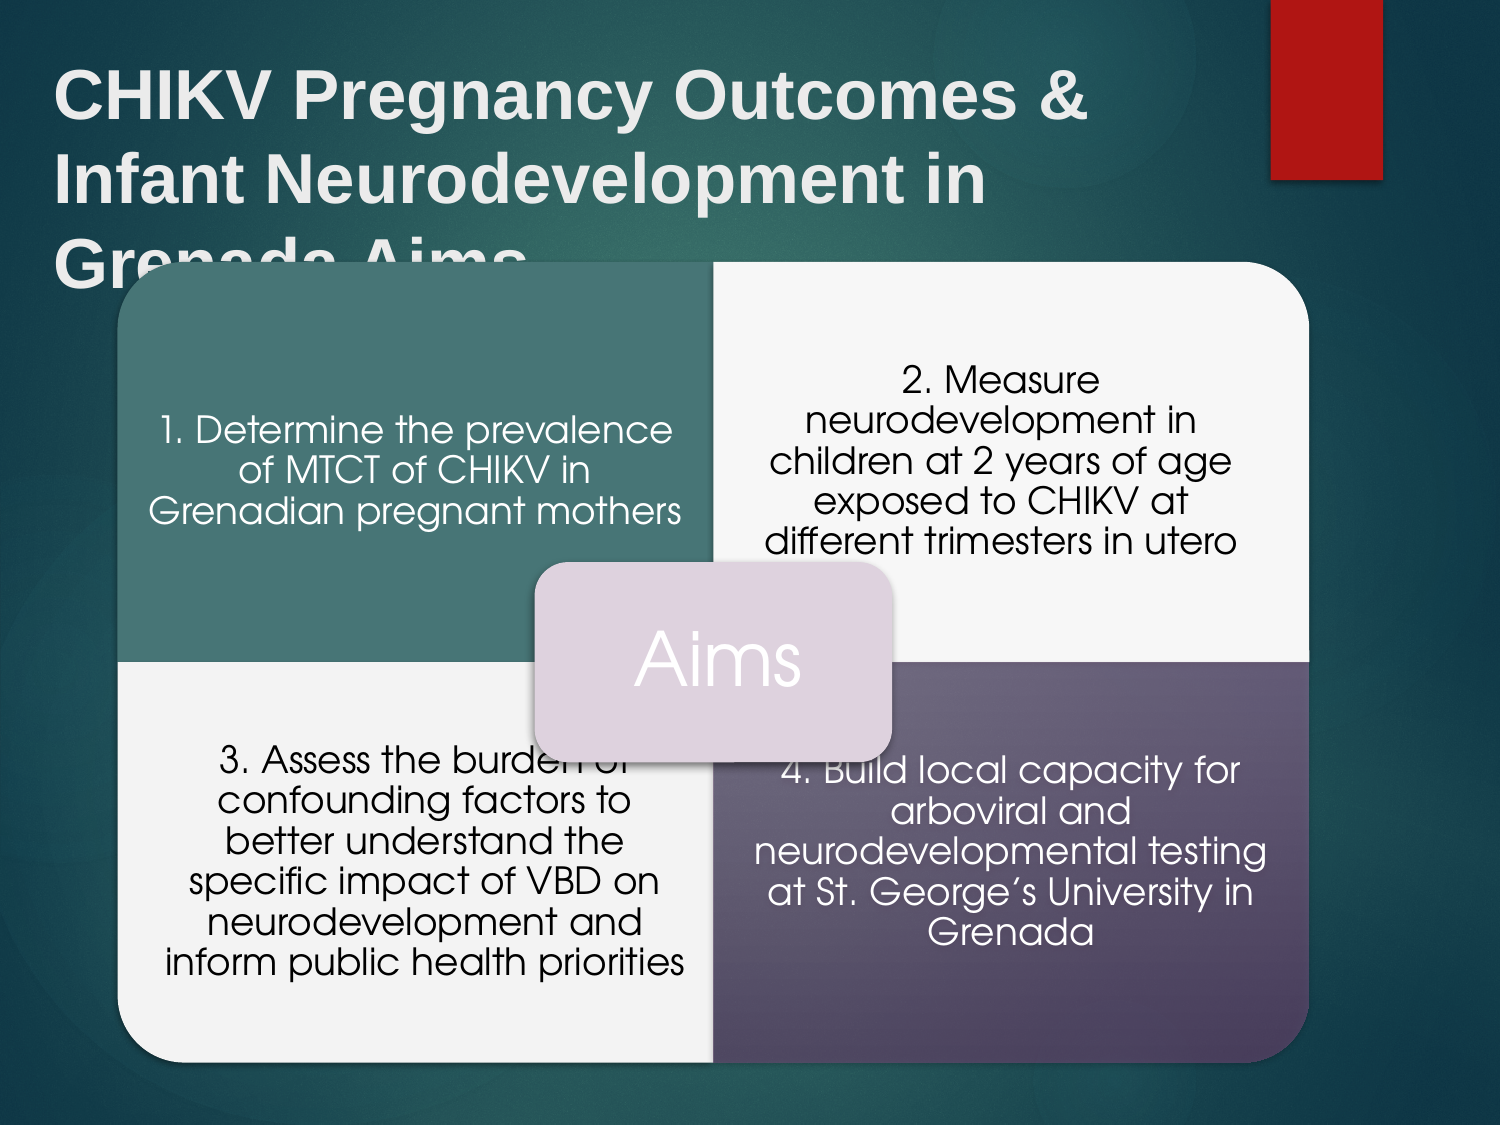

# CHIKV Pregnancy Outcomes & Infant Neurodevelopment in Grenada Aims
1. Determine the prevalence of MTCT of CHIKV in Grenadian pregnant mothers
2. Measure neurodevelopment in children at 2 years of age exposed to CHIKV at different trimesters in utero
3. Assess the burden of confounding factors to better understand the specific impact of VBD on neurodevelopment and inform public health priorities
4. Build local capacity for arboviral and neurodevelopmental testing at St. George’s University in Grenada
Aims